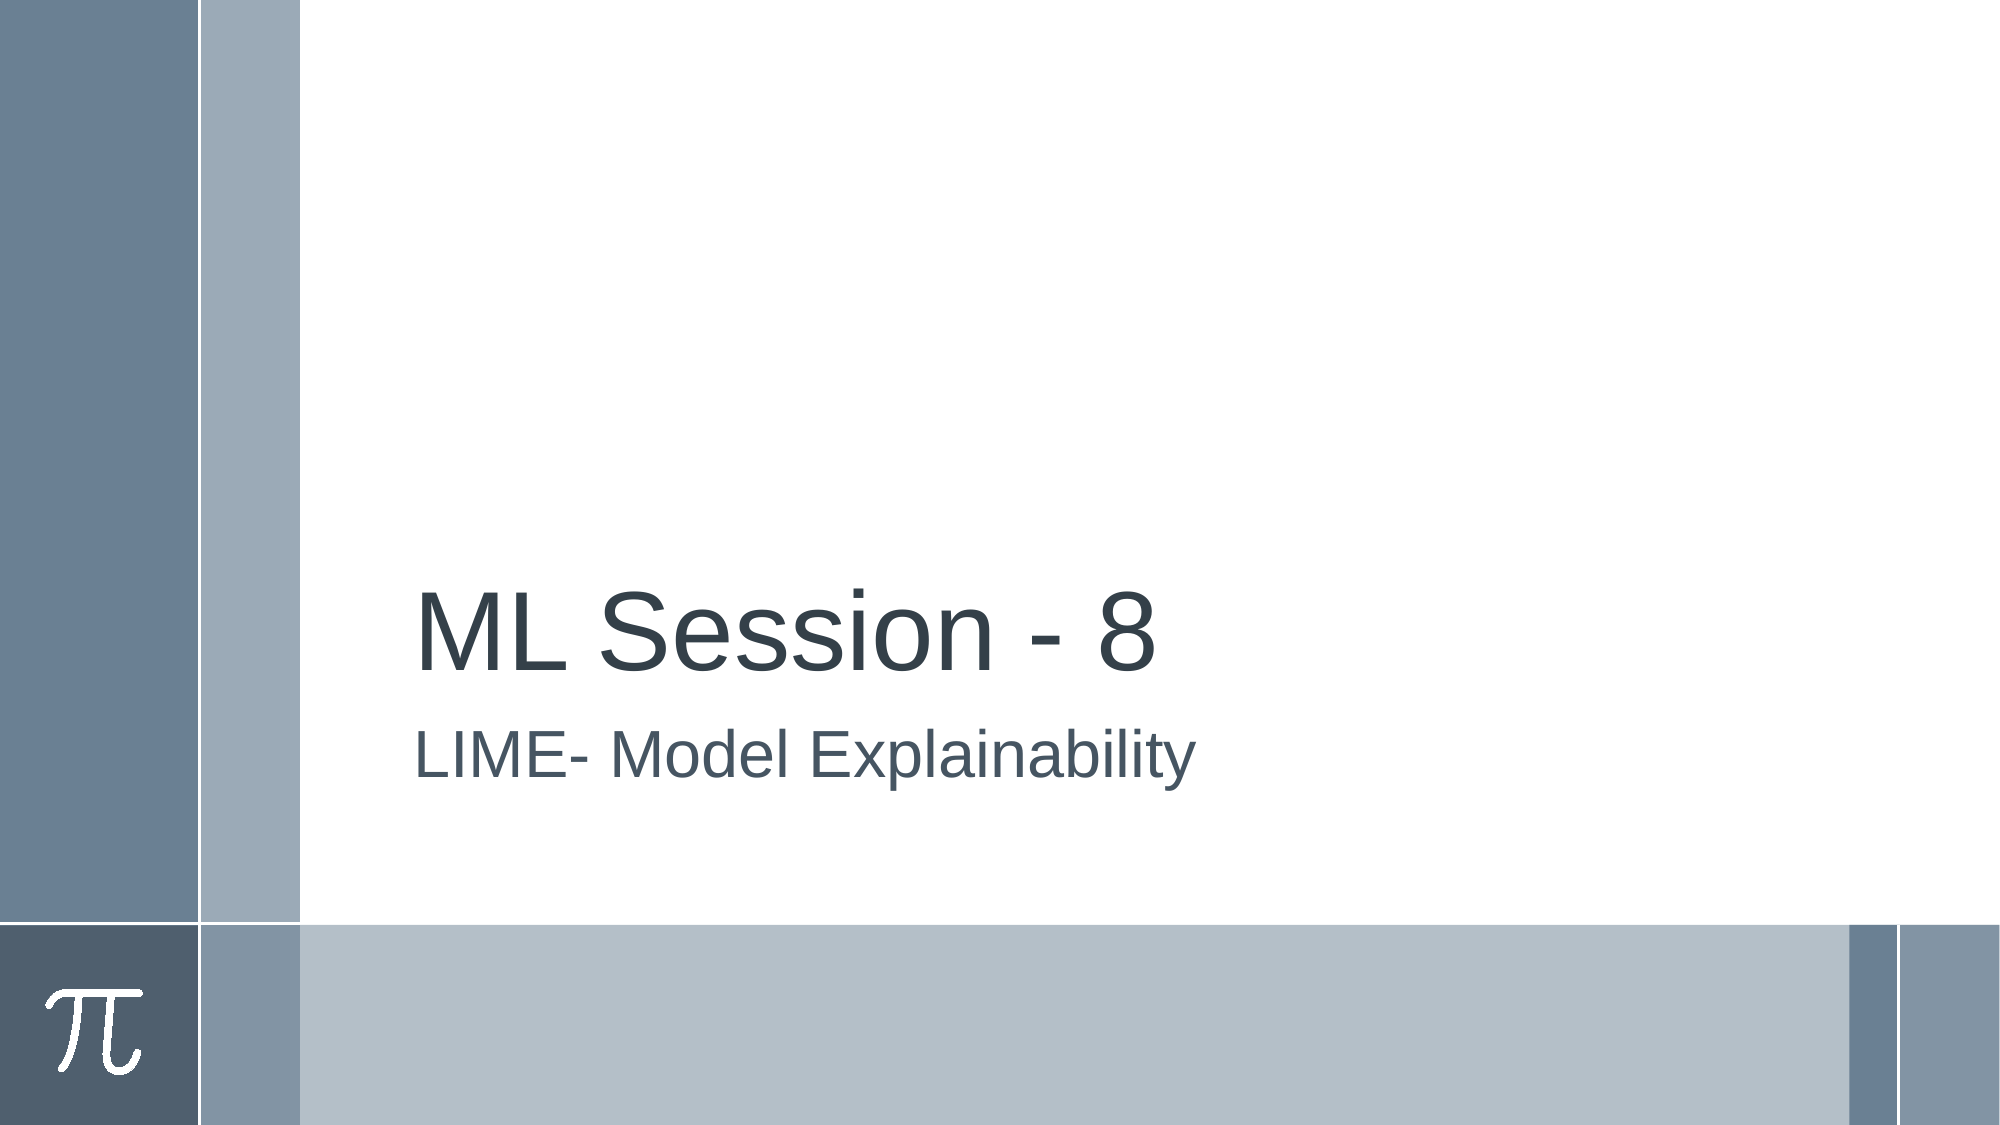

# ML Session - 8
LIME- Model Explainability